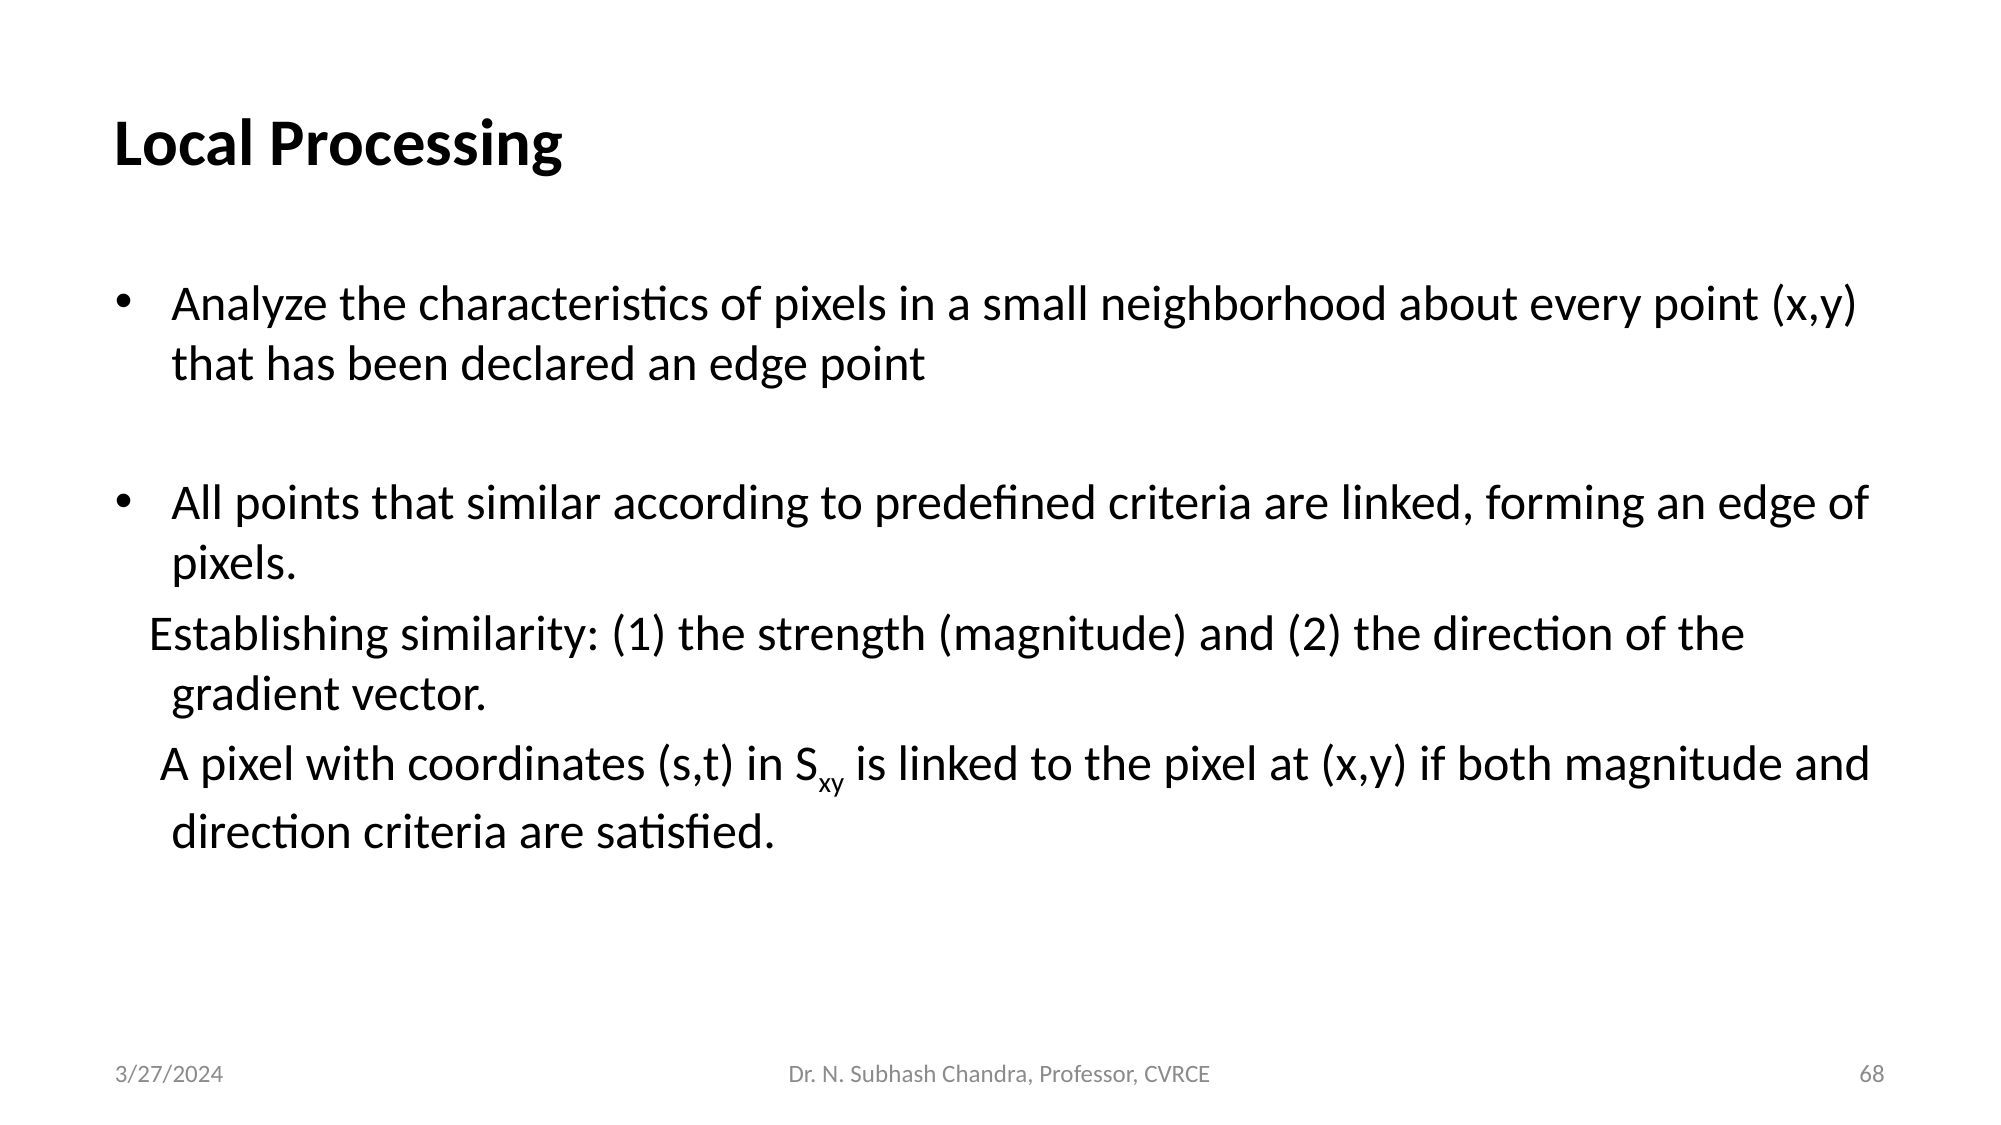

# Local Processing
Analyze the characteristics of pixels in a small neighborhood about every point (x,y) that has been declared an edge point

All points that similar according to predefined criteria are linked, forming an edge of pixels.
   Establishing similarity: (1) the strength (magnitude) and (2) the direction of the gradient vector.
    A pixel with coordinates (s,t) in Sxy is linked to the pixel at (x,y) if both magnitude and direction criteria are satisfied.

3/27/2024
Dr. N. Subhash Chandra, Professor, CVRCE
68